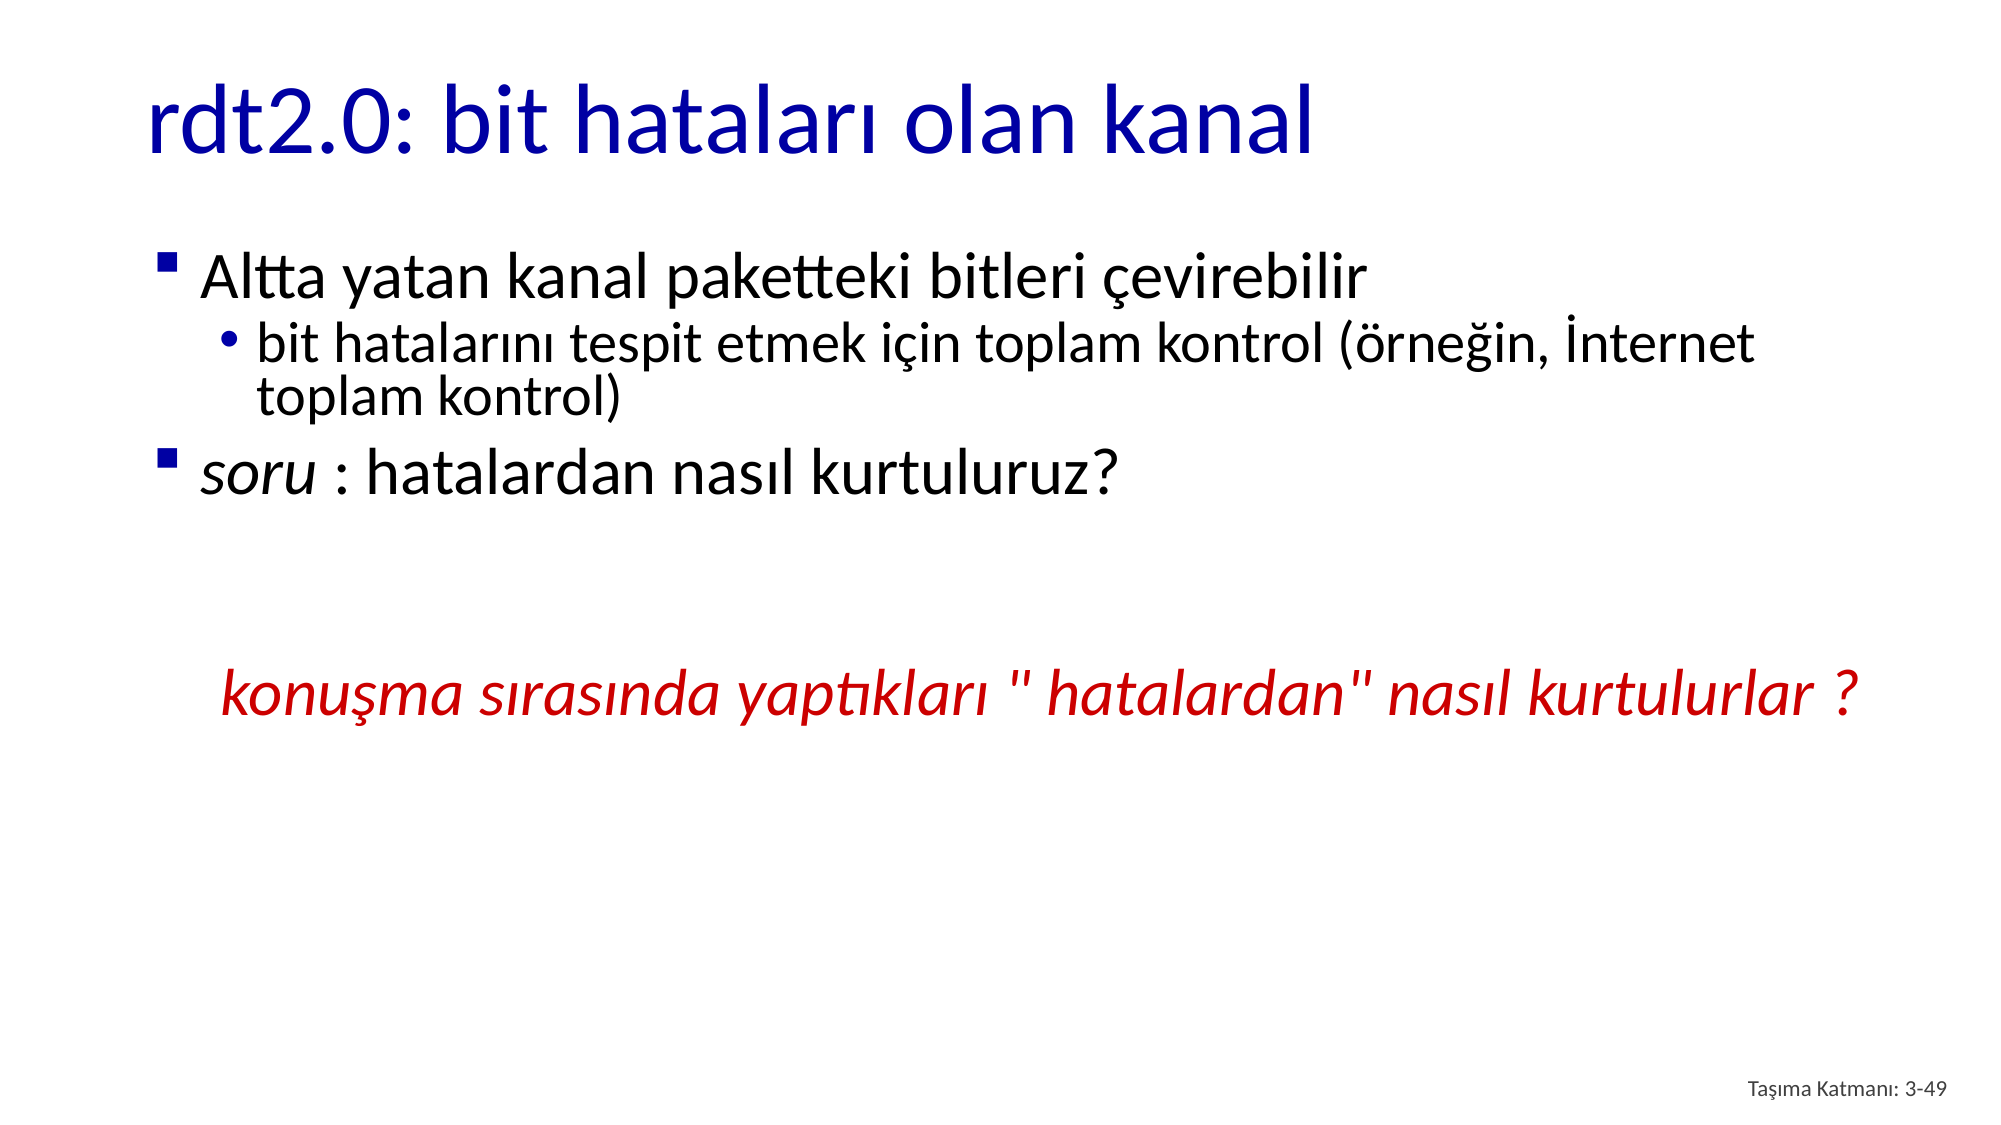

# rdt2.0: bit hataları olan kanal
Altta yatan kanal paketteki bitleri çevirebilir
bit hatalarını tespit etmek için toplam kontrol (örneğin, İnternet toplam kontrol)
soru : hatalardan nasıl kurtuluruz?
konuşma sırasında yaptıkları " hatalardan" nasıl kurtulurlar ?
Taşıma Katmanı: 3-49